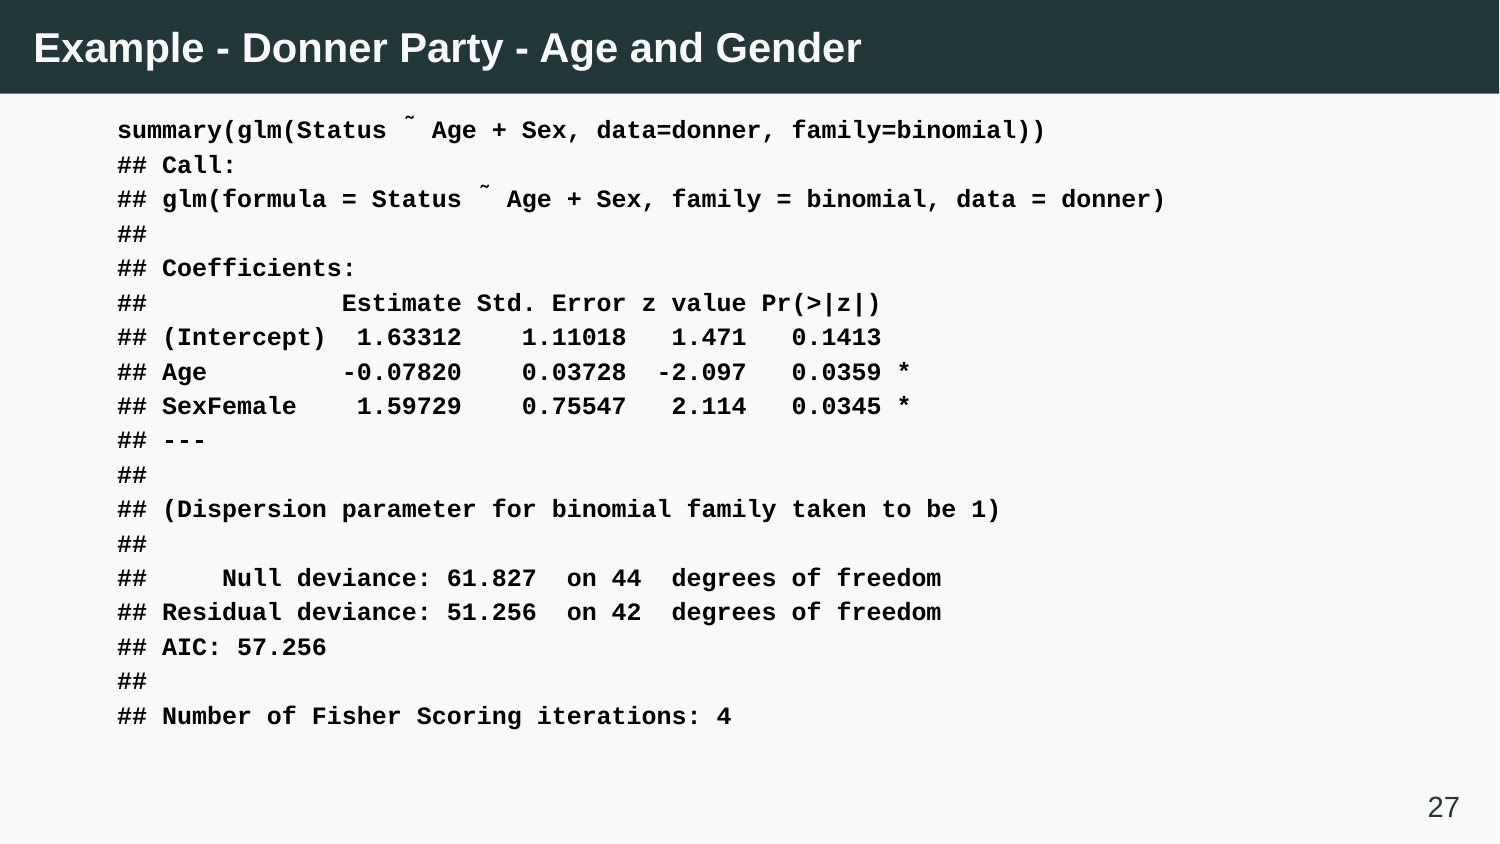

# Example - Donner Party - Age and Gender

summary(glm(Status  ̃ Age + Sex, data=donner, family=binomial))
## Call:
## glm(formula = Status  ̃ Age + Sex, family = binomial, data = donner)
##
## Coefficients:
##             Estimate Std. Error z value Pr(>|z|)
## (Intercept)  1.63312    1.11018   1.471   0.1413
## Age         -0.07820    0.03728  -2.097   0.0359 *
## SexFemale    1.59729    0.75547   2.114   0.0345 *
## ---
##
## (Dispersion parameter for binomial family taken to be 1)
##
##     Null deviance: 61.827  on 44  degrees of freedom
## Residual deviance: 51.256  on 42  degrees of freedom
## AIC: 57.256
##
## Number of Fisher Scoring iterations: 4
27